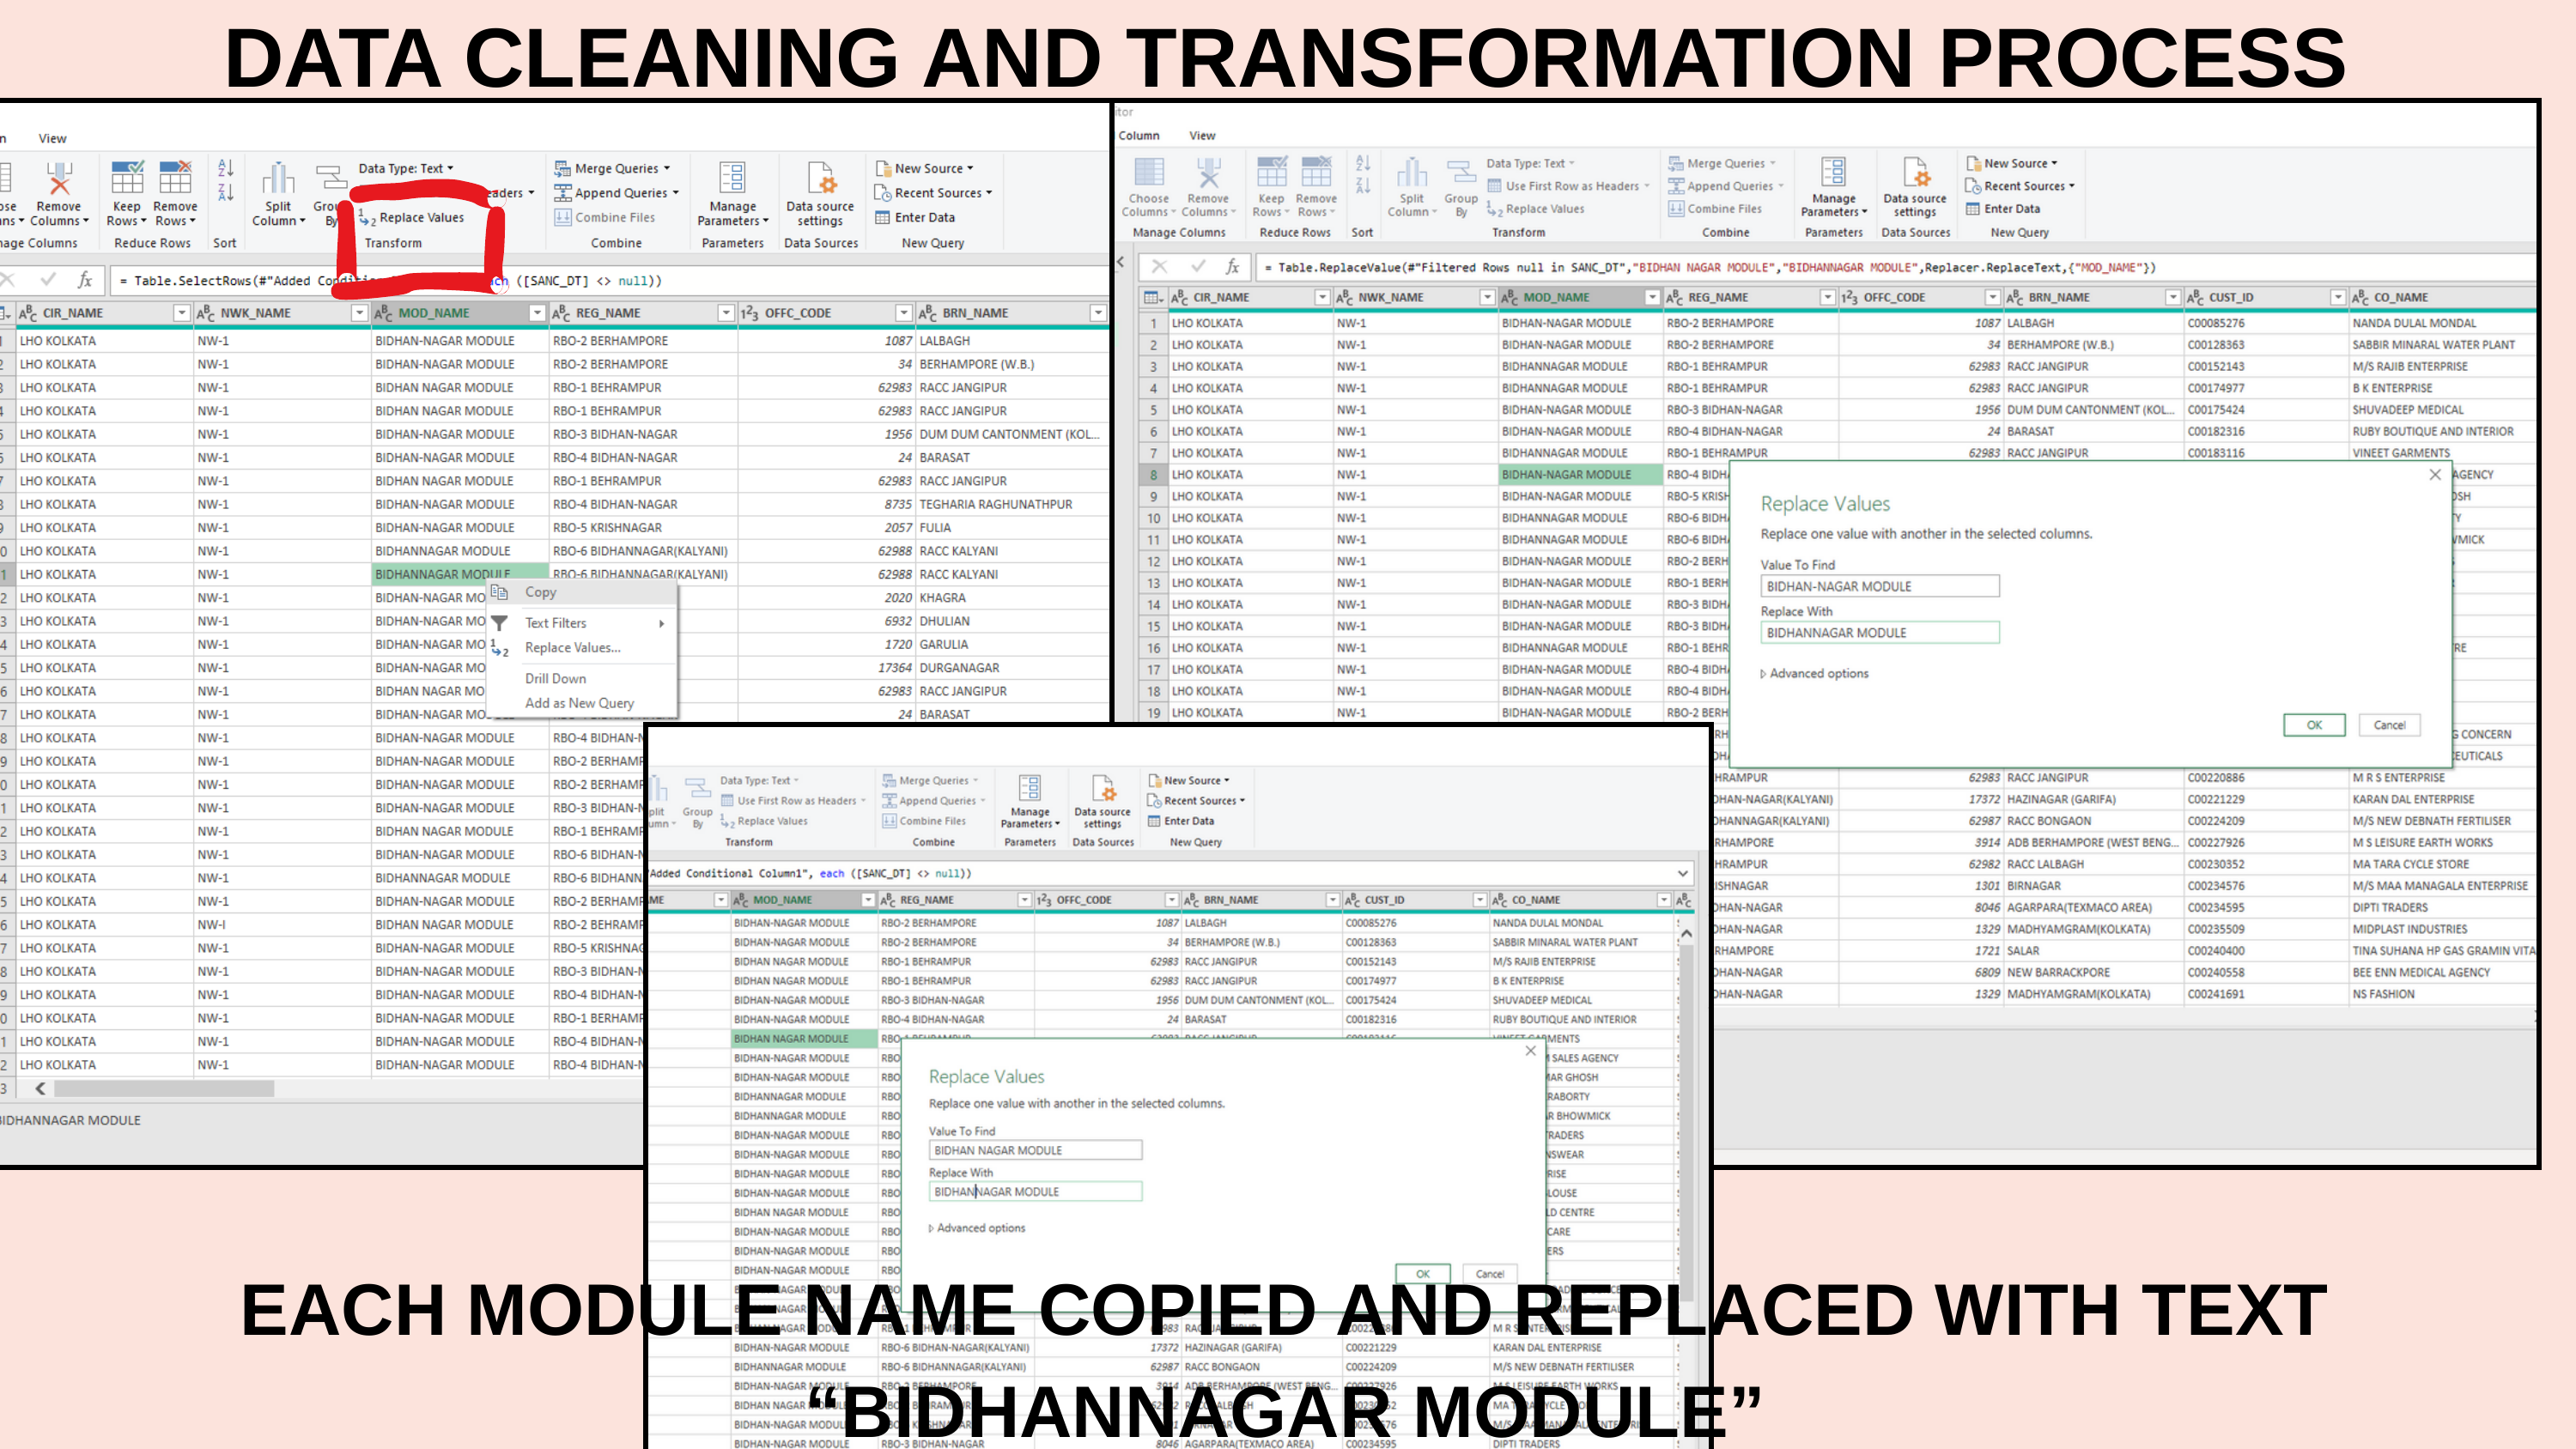

DATA CLEANING AND TRANSFORMATION PROCESS

EACH MODULE NAME COPIED AND REPLACED WITH TEXT “BIDHANNAGAR MODULE”